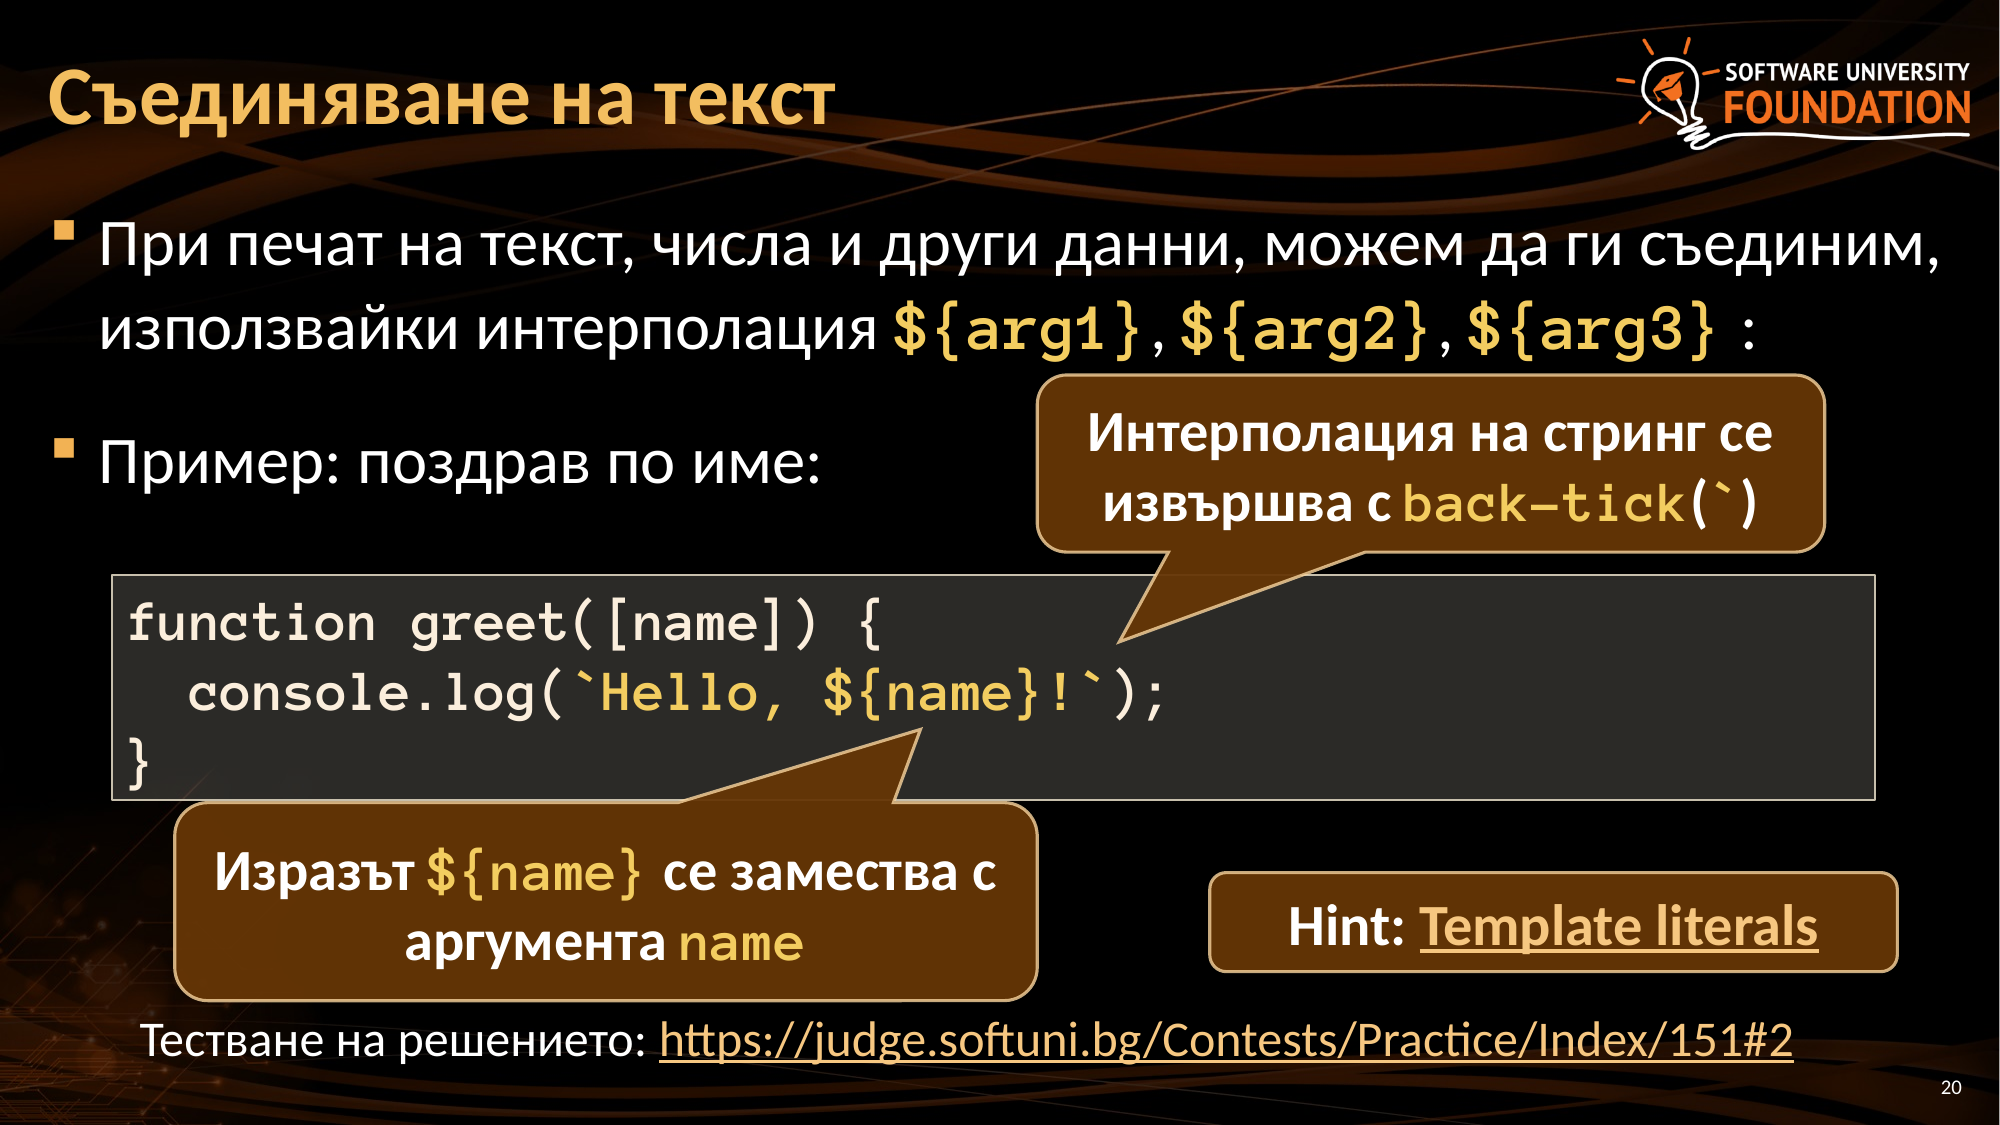

# Съединяване на текст
При печат на текст, числа и други данни, можем да ги съединим, използвайки интерполация ${arg1}, ${arg2}, ${arg3} :
Пример: поздрав по име:

Интерполация на стринг се извършва с back-tick(`)
function greet([name]) {
  console.log(`Hello, ${name}!`);
}
Изразът ${name} се замества с
аргумента name
Hint: Template literals
Тестване на решението: https://judge.softuni.bg/Contests/Practice/Index/151#2
20